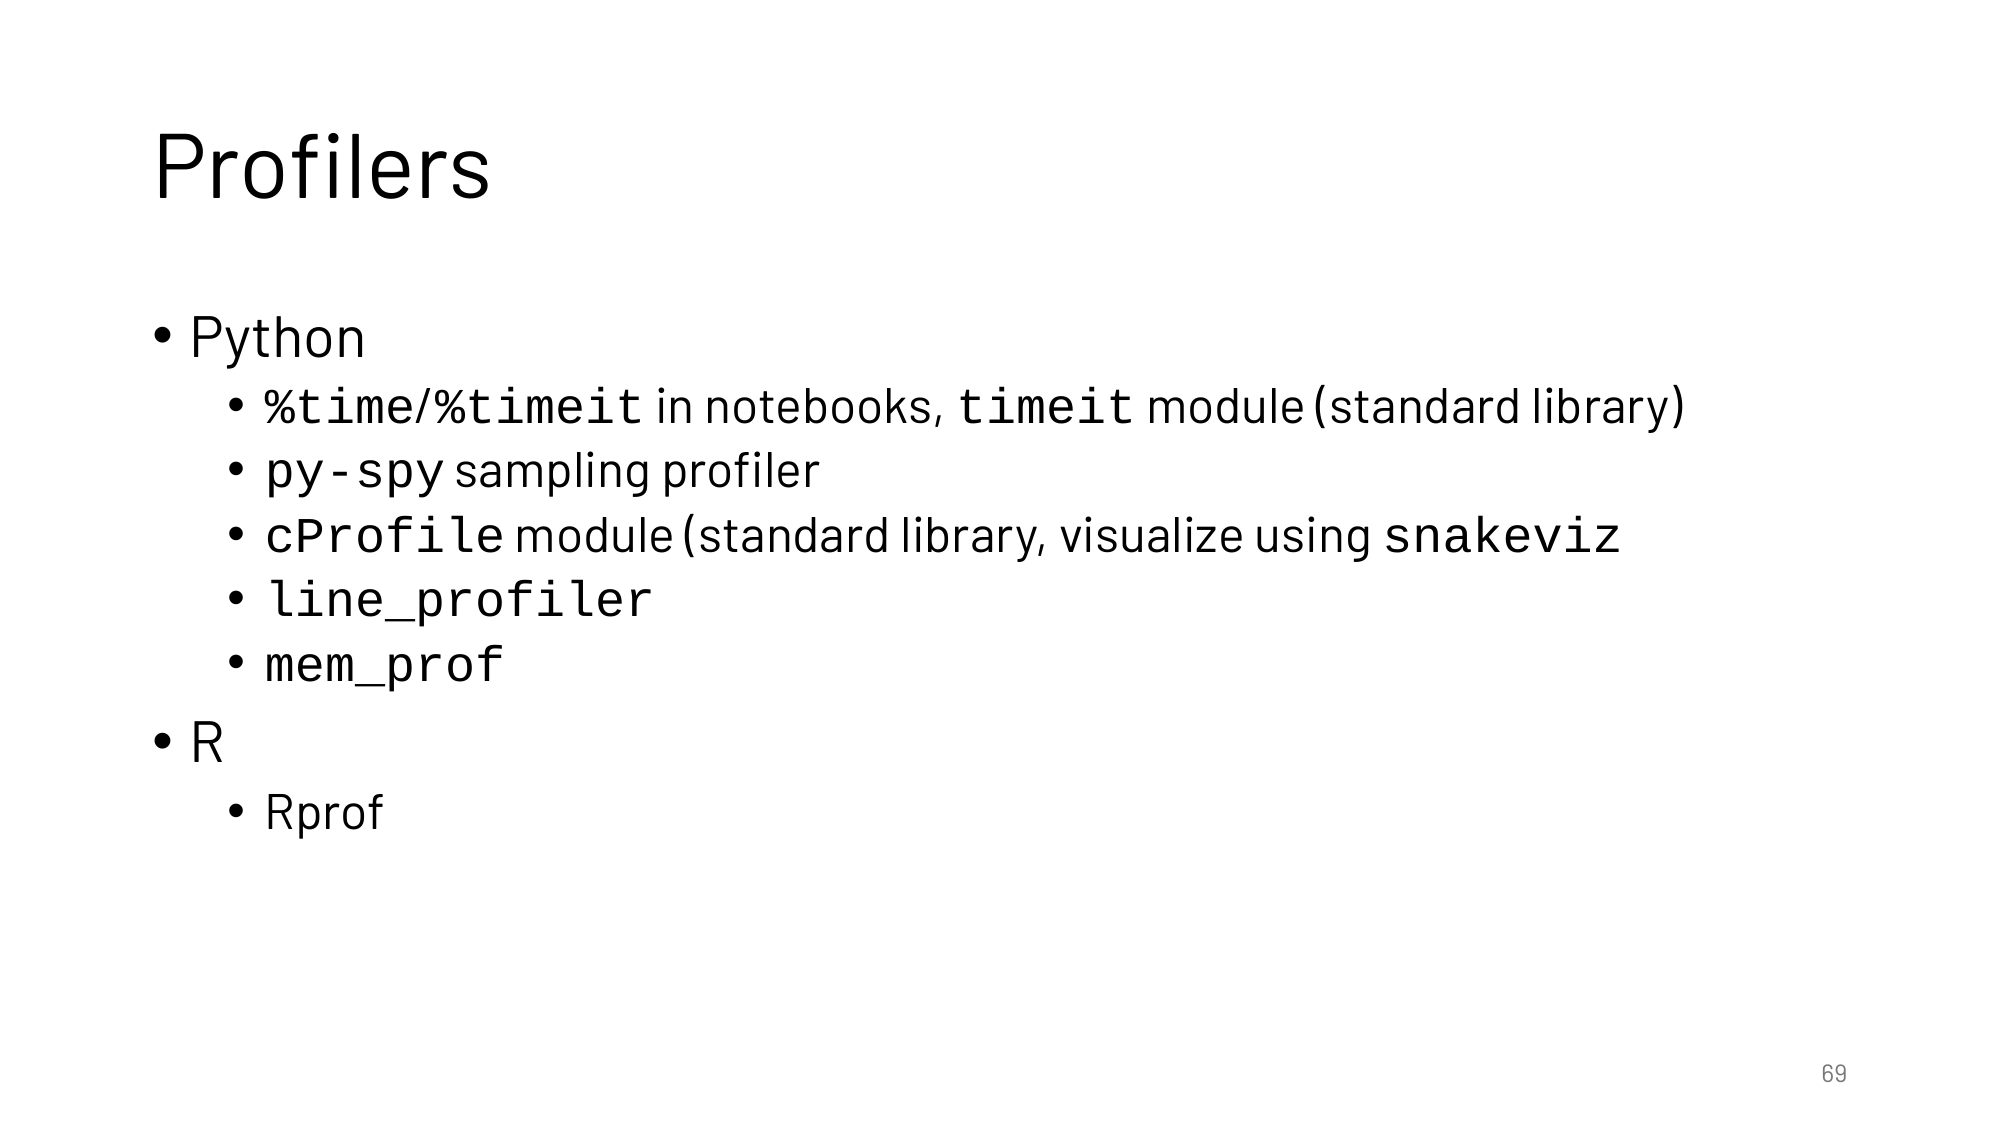

# Profilers
Python
%time/%timeit in notebooks, timeit module (standard library)
py-spy sampling profiler
cProfile module (standard library, visualize using snakeviz
line_profiler
mem_prof
R
Rprof
69